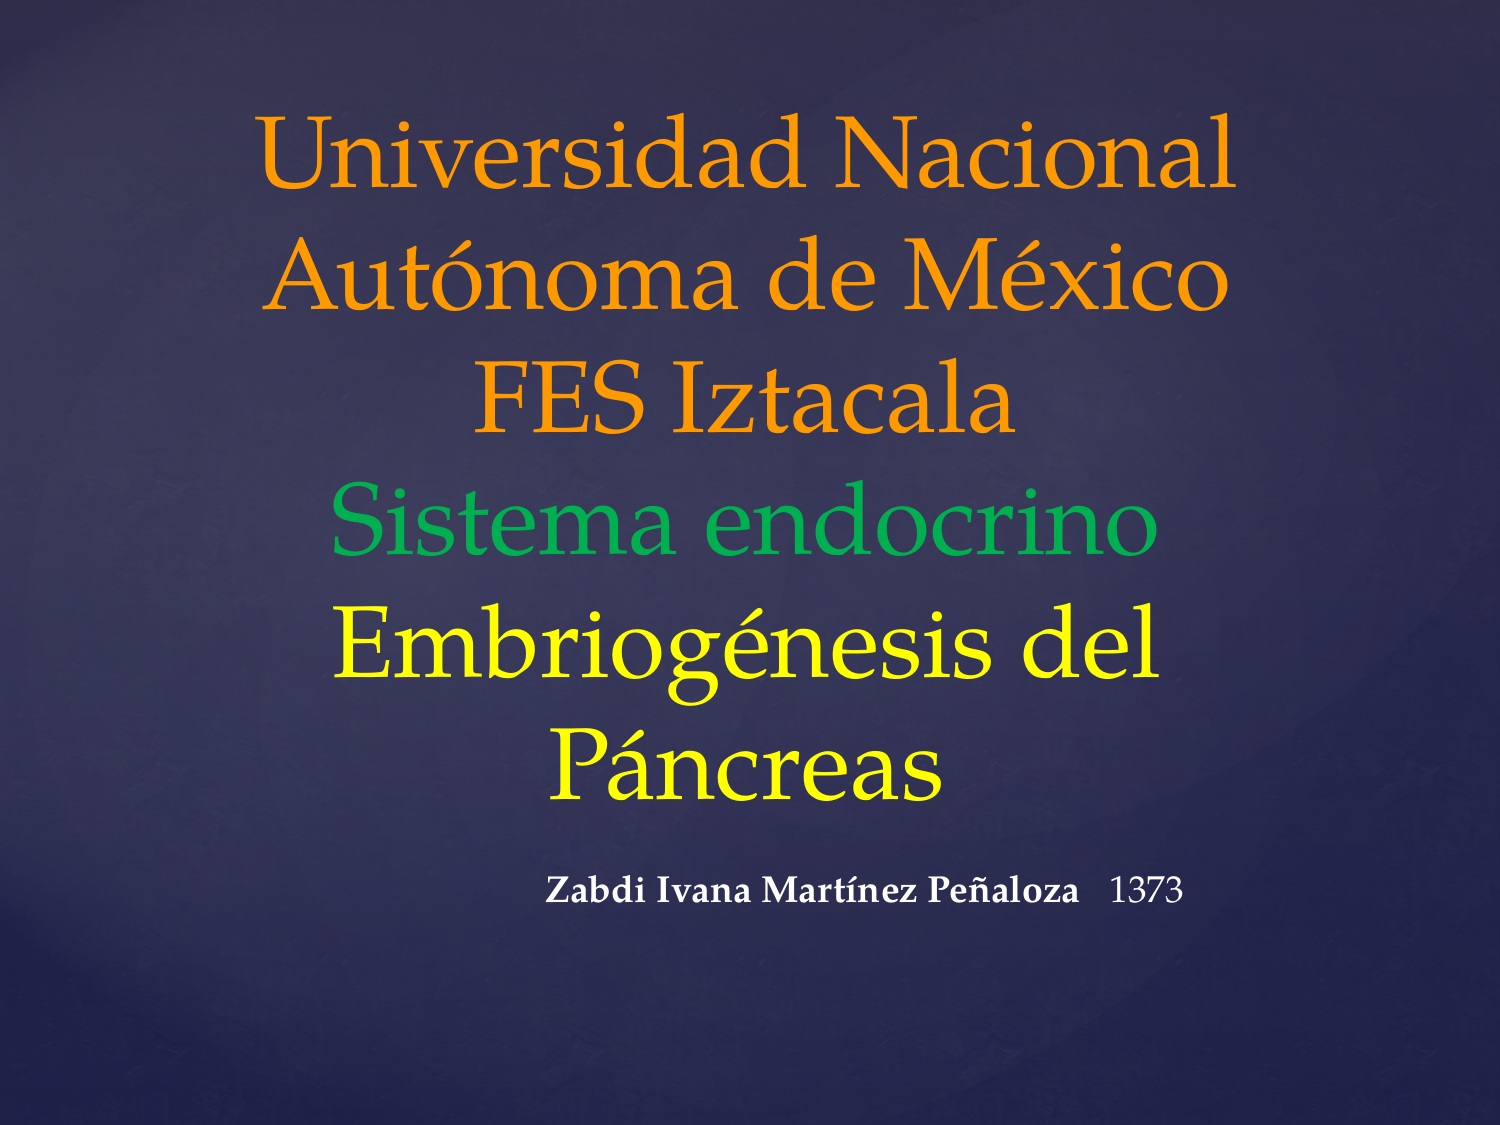

# Universidad Nacional Autónoma de México FES Iztacala Sistema endocrino Embriogénesis del Páncreas
   Zabdi Ivana Martínez Peñaloza   1373